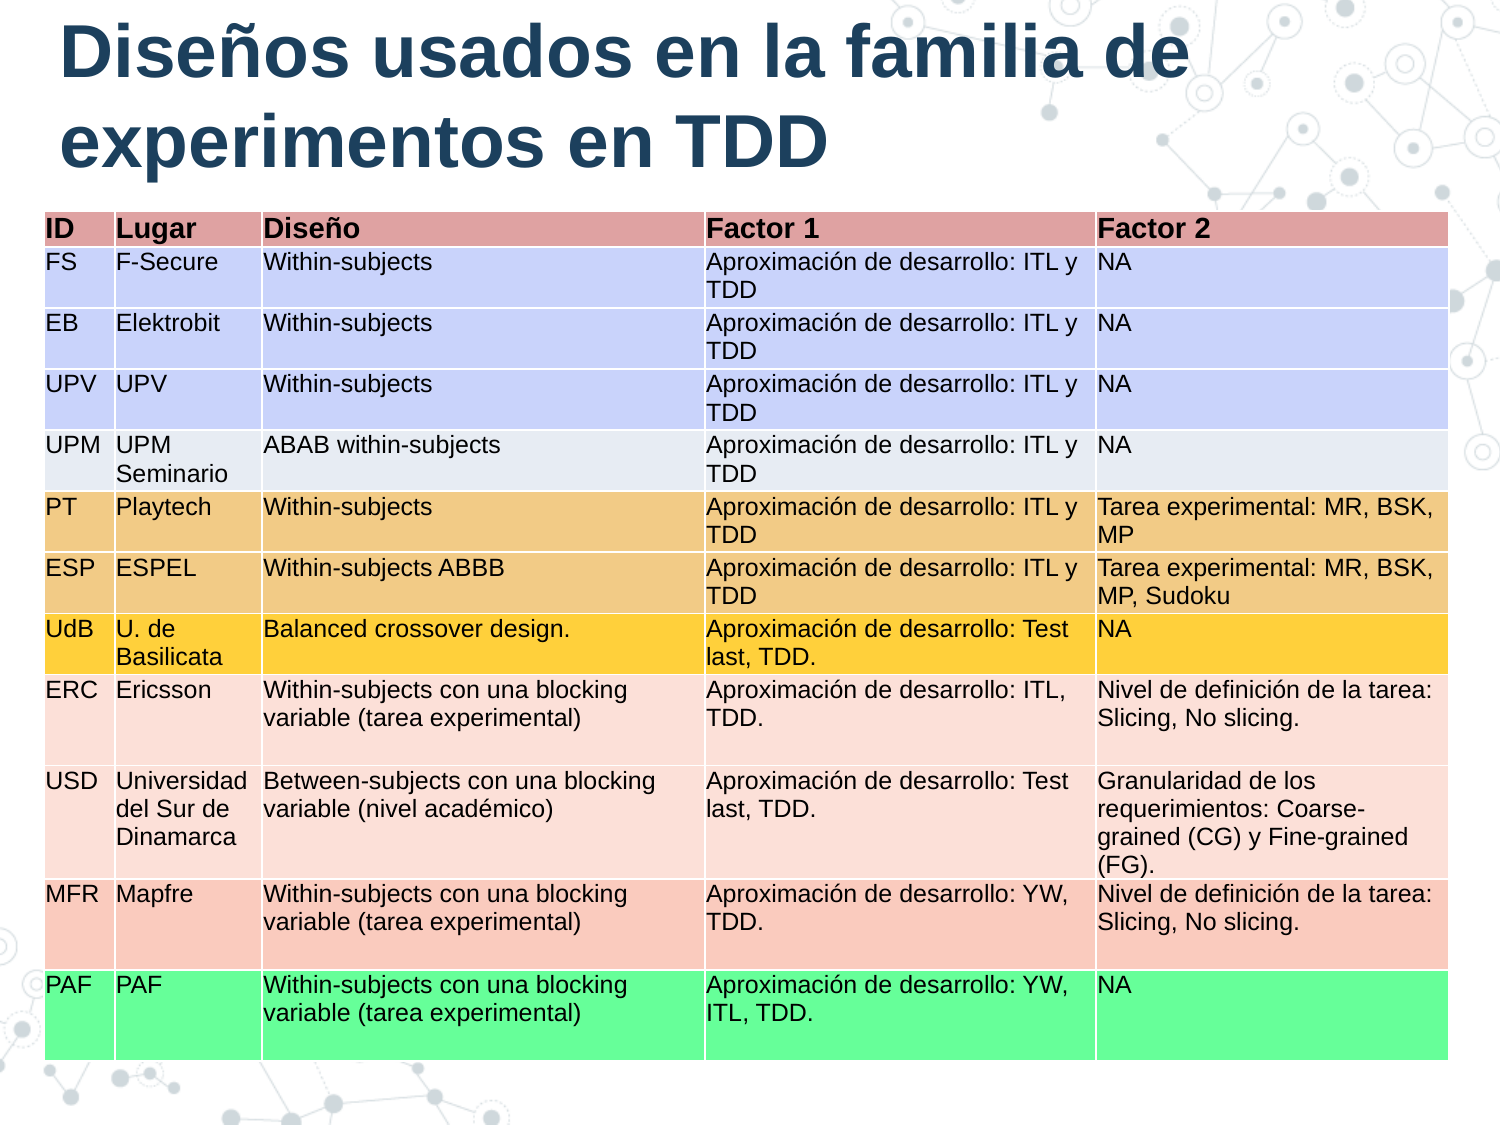

# Diseños usados en la familia de experimentos en TDD
| ID | Lugar | Diseño | Factor 1 | Factor 2 |
| --- | --- | --- | --- | --- |
| FS | F-Secure | Within-subjects | Aproximación de desarrollo: ITL y TDD | NA |
| EB | Elektrobit | Within-subjects | Aproximación de desarrollo: ITL y TDD | NA |
| UPV | UPV | Within-subjects | Aproximación de desarrollo: ITL y TDD | NA |
| UPM | UPM Seminario | ABAB within-subjects | Aproximación de desarrollo: ITL y TDD | NA |
| PT | Playtech | Within-subjects | Aproximación de desarrollo: ITL y TDD | Tarea experimental: MR, BSK, MP |
| ESP | ESPEL | Within-subjects ABBB | Aproximación de desarrollo: ITL y TDD | Tarea experimental: MR, BSK, MP, Sudoku |
| UdB | U. de Basilicata | Balanced crossover design. | Aproximación de desarrollo: Test last, TDD. | NA |
| ERC | Ericsson | Within-subjects con una blocking variable (tarea experimental) | Aproximación de desarrollo: ITL, TDD. | Nivel de definición de la tarea: Slicing, No slicing. |
| USD | Universidad del Sur de Dinamarca | Between-subjects con una blocking variable (nivel académico) | Aproximación de desarrollo: Test last, TDD. | Granularidad de los requerimientos: Coarse-grained (CG) y Fine-grained (FG). |
| MFR | Mapfre | Within-subjects con una blocking variable (tarea experimental) | Aproximación de desarrollo: YW, TDD. | Nivel de definición de la tarea: Slicing, No slicing. |
| PAF | PAF | Within-subjects con una blocking variable (tarea experimental) | Aproximación de desarrollo: YW, ITL, TDD. | NA |